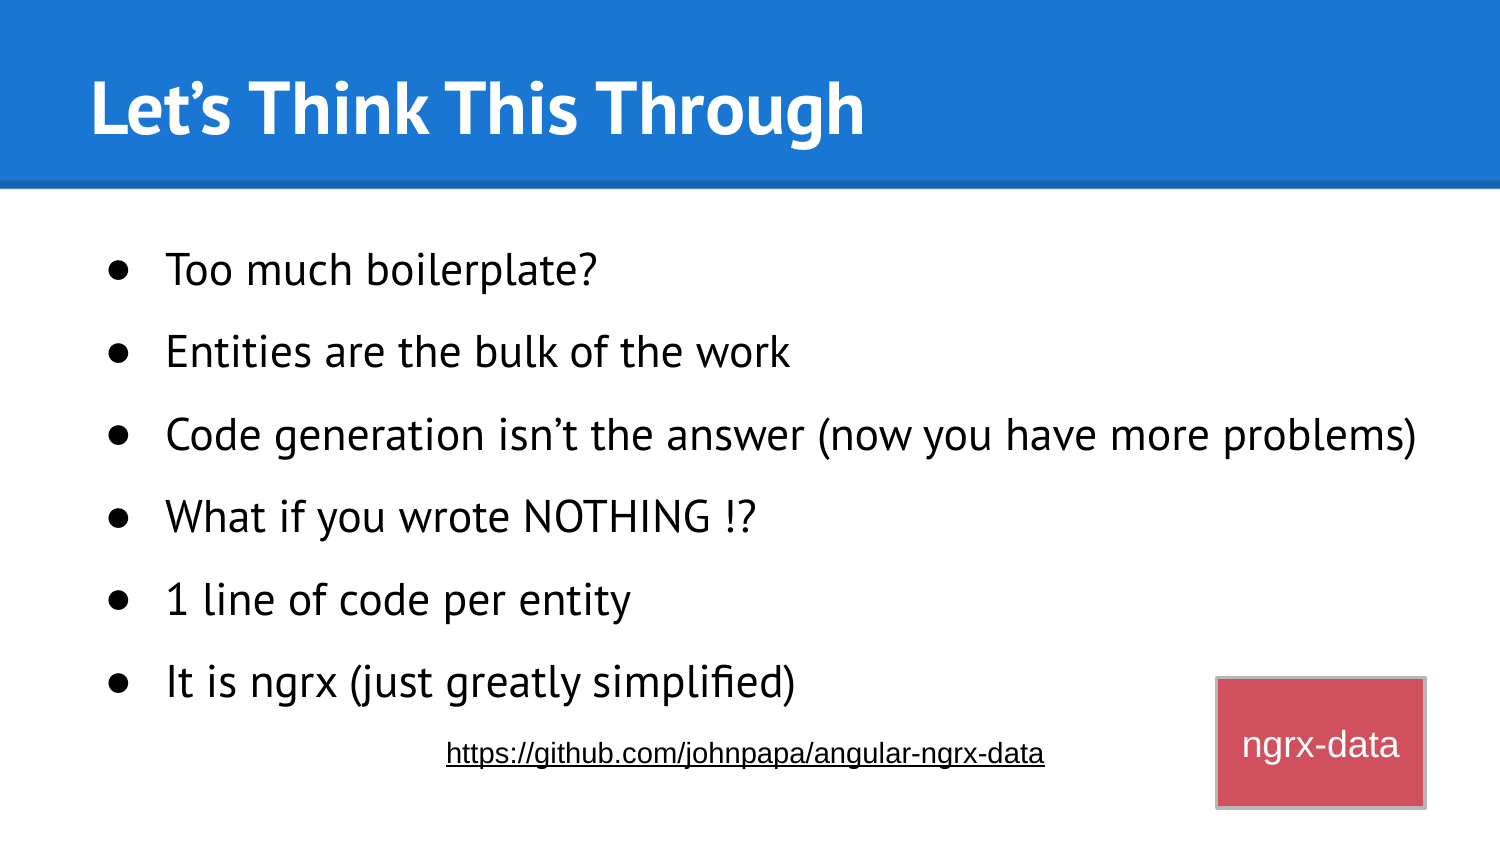

# Let’s Think This Through
Too much boilerplate?
Entities are the bulk of the work
Code generation isn’t the answer (now you have more problems)
What if you wrote NOTHING !?
1 line of code per entity
It is ngrx (just greatly simplified)
ngrx-data
https://github.com/johnpapa/angular-ngrx-data